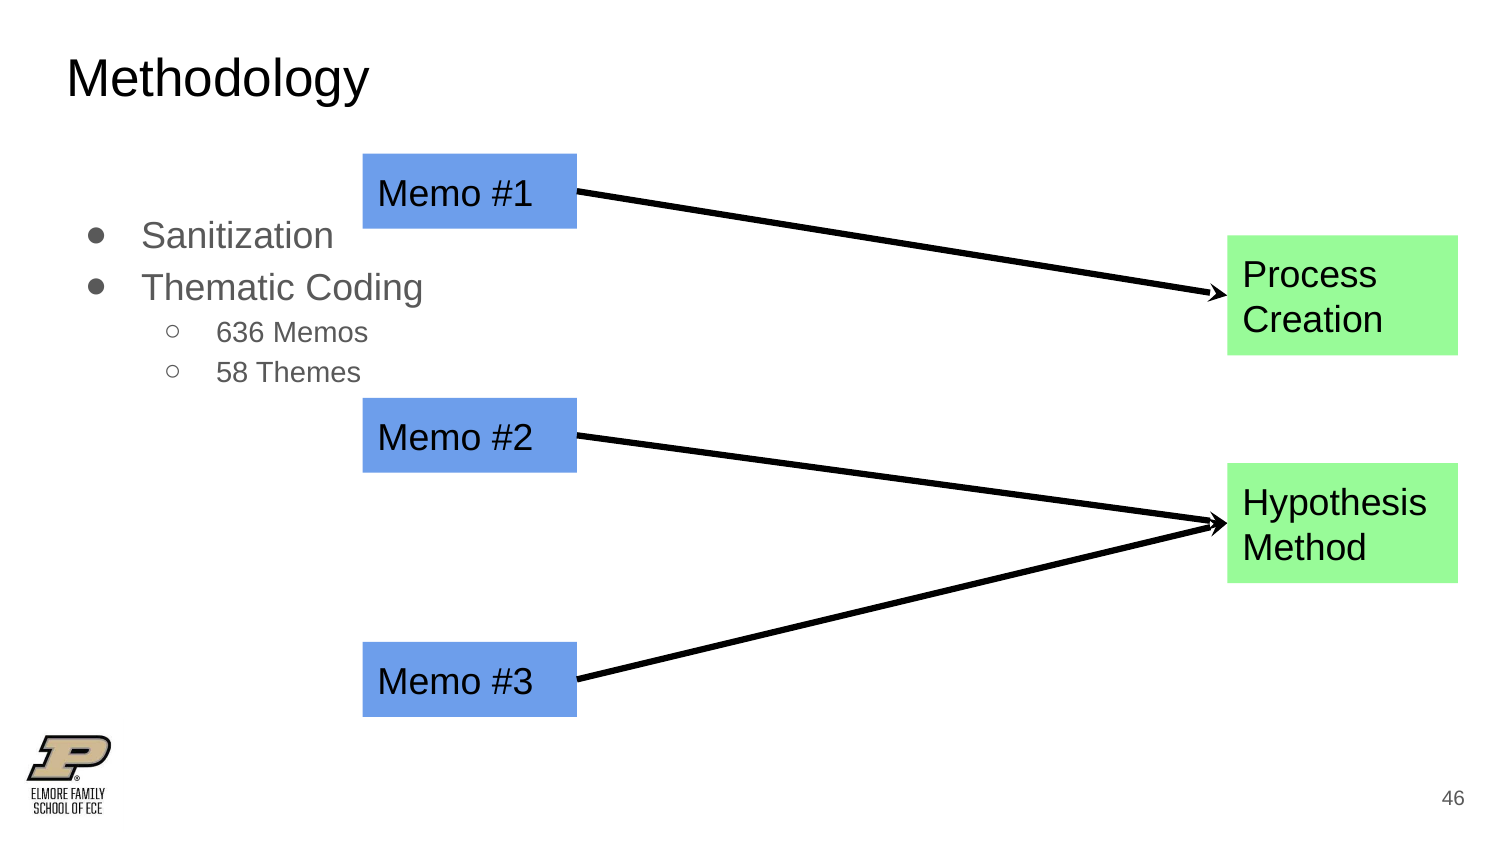

# Methodology
Memo #1
Sanitization
Thematic Coding
636 Memos
58 Themes
Process Creation
Memo #2
Hypothesis Method
Memo #3
46